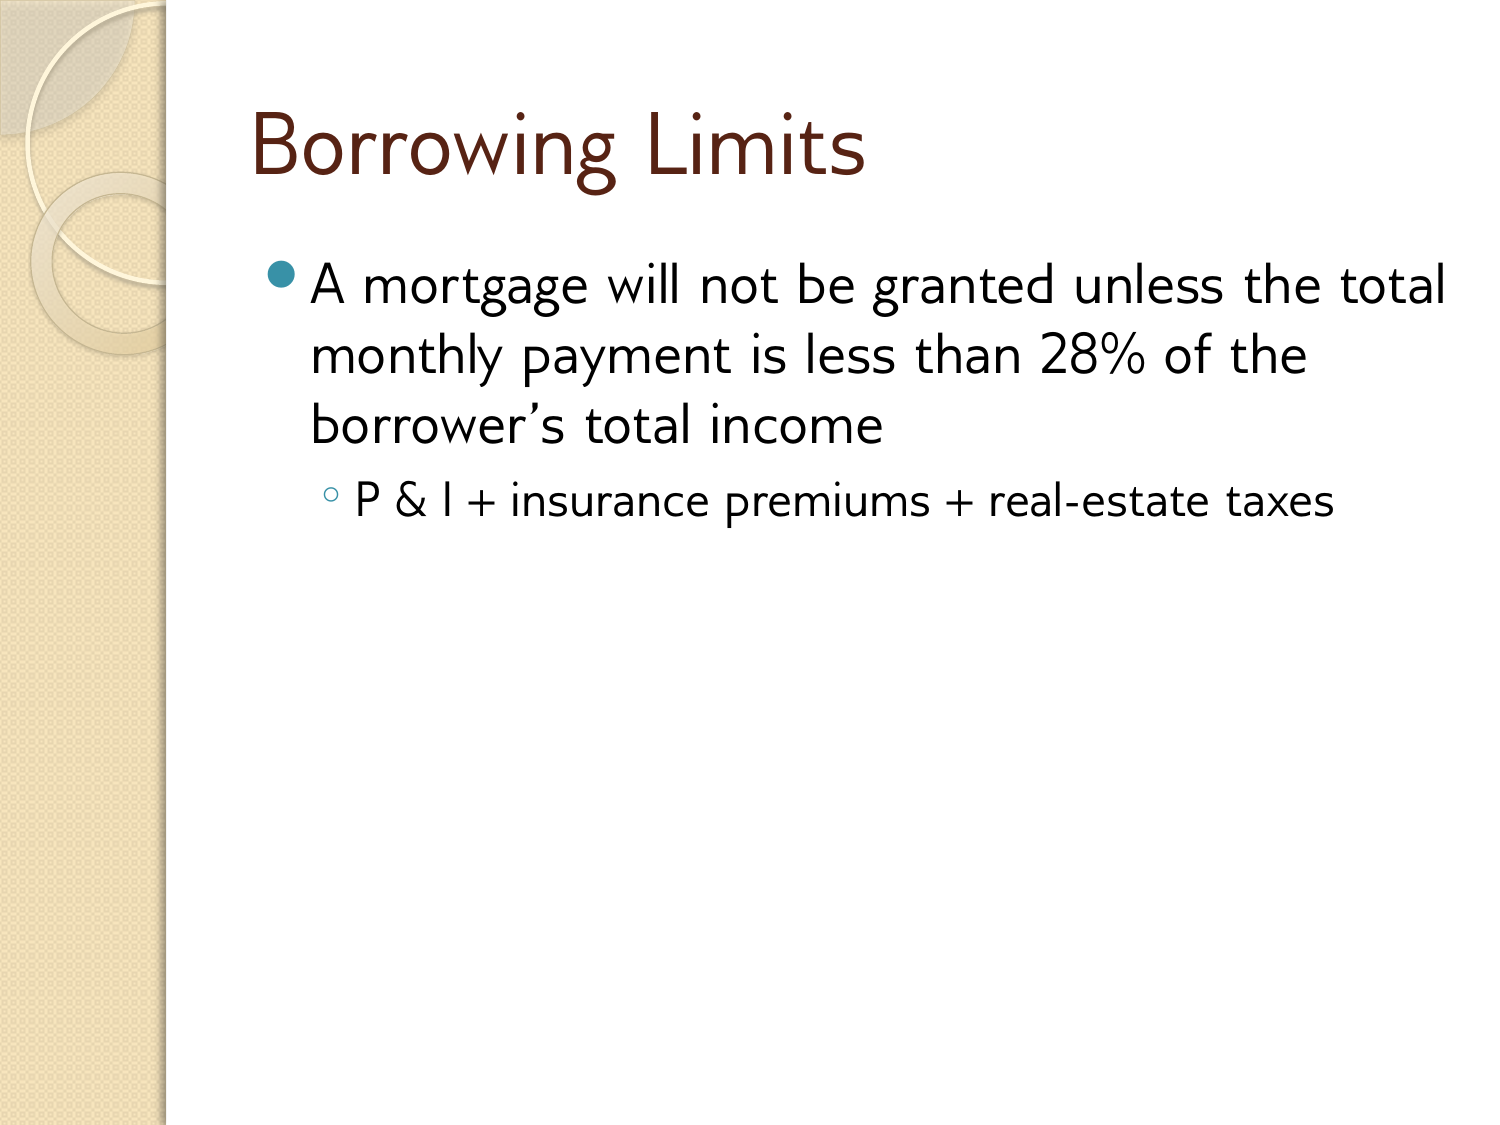

# Borrowing Limits
A mortgage will not be granted unless the total monthly payment is less than 28% of the borrower’s total income
P & I + insurance premiums + real-estate taxes